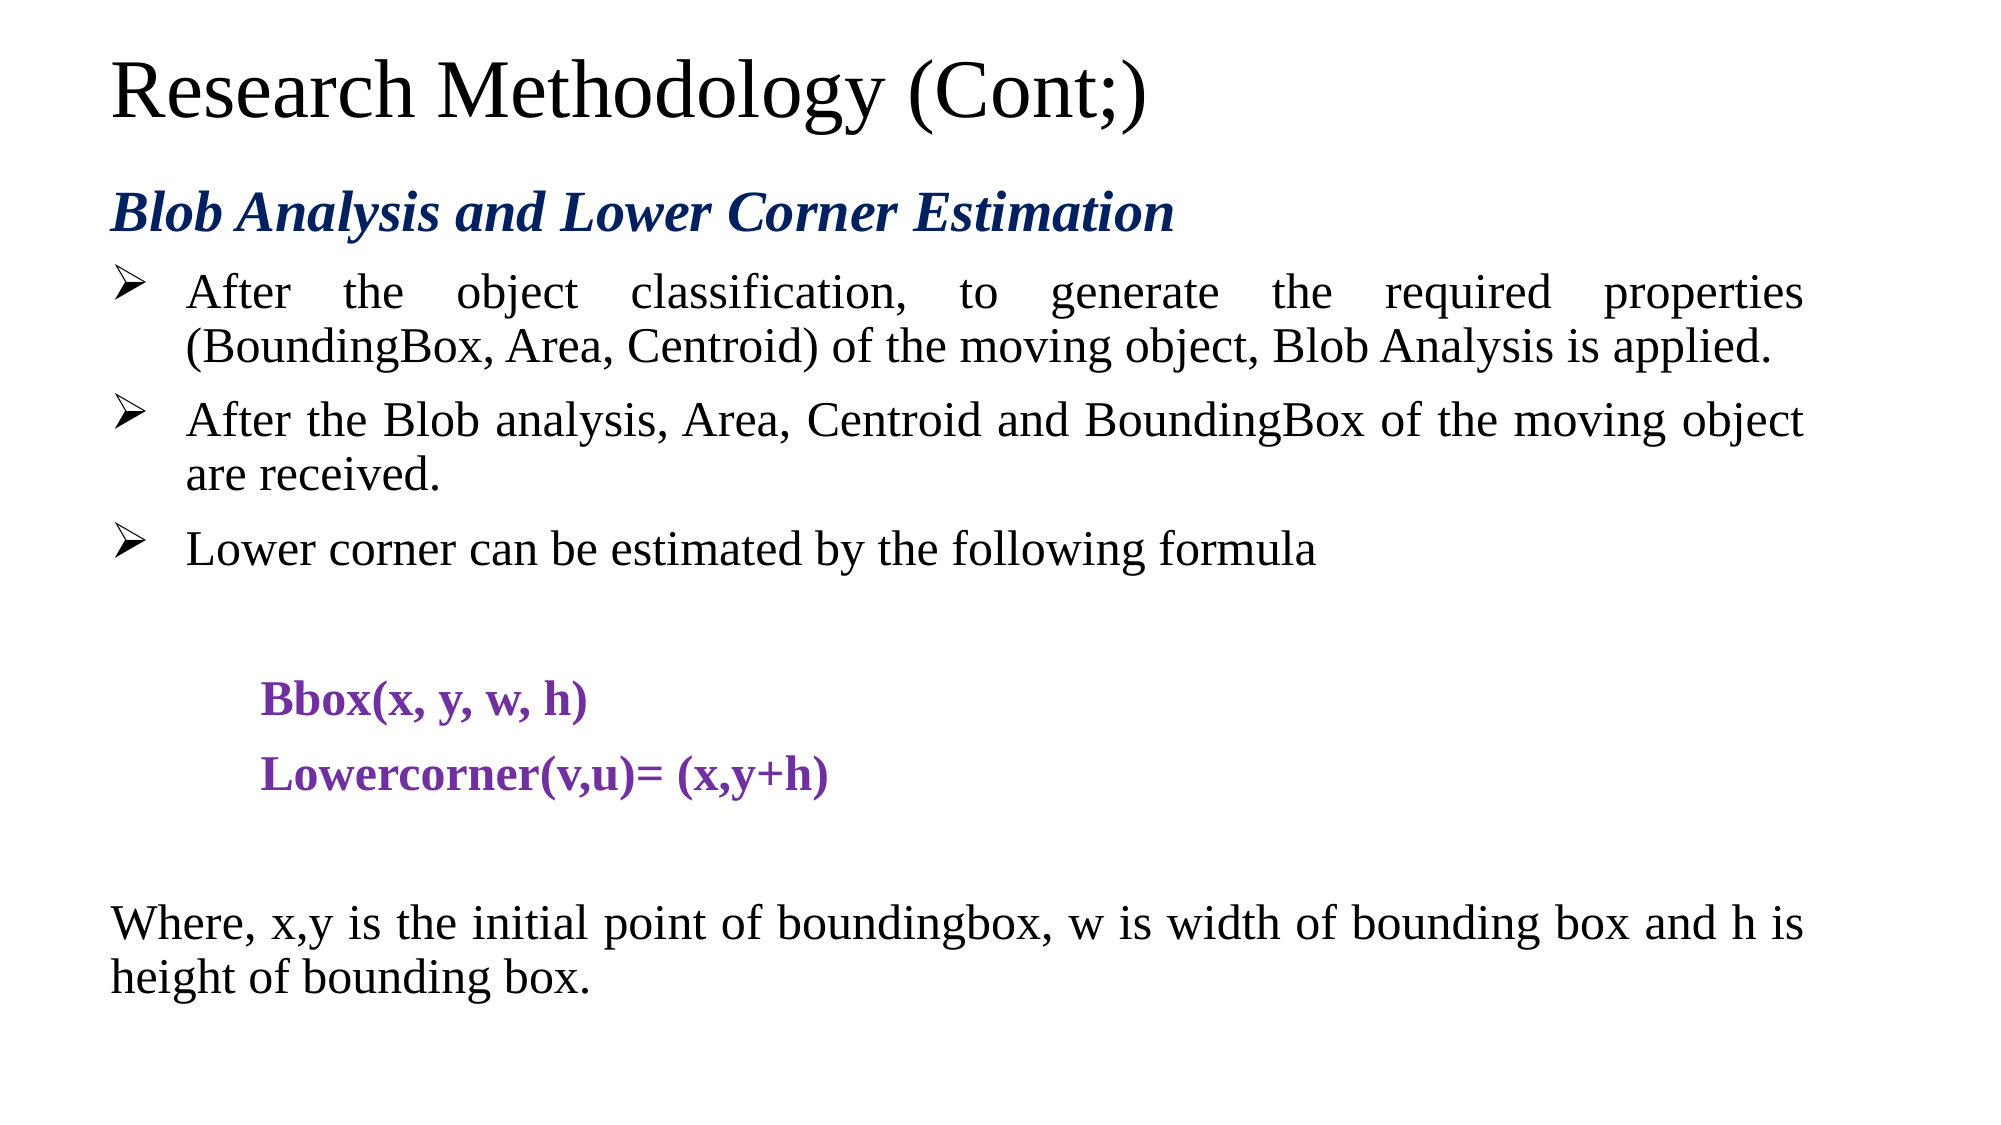

# Research Methodology (Cont;)
Blob Analysis and Lower Corner Estimation
After the object classification, to generate the required properties (BoundingBox, Area, Centroid) of the moving object, Blob Analysis is applied.
After the Blob analysis, Area, Centroid and BoundingBox of the moving object are received.
Lower corner can be estimated by the following formula

Bbox(x, y, w, h)
Lowercorner(v,u)= (x,y+h)

Where, x,y is the initial point of boundingbox, w is width of bounding box and h is height of bounding box.